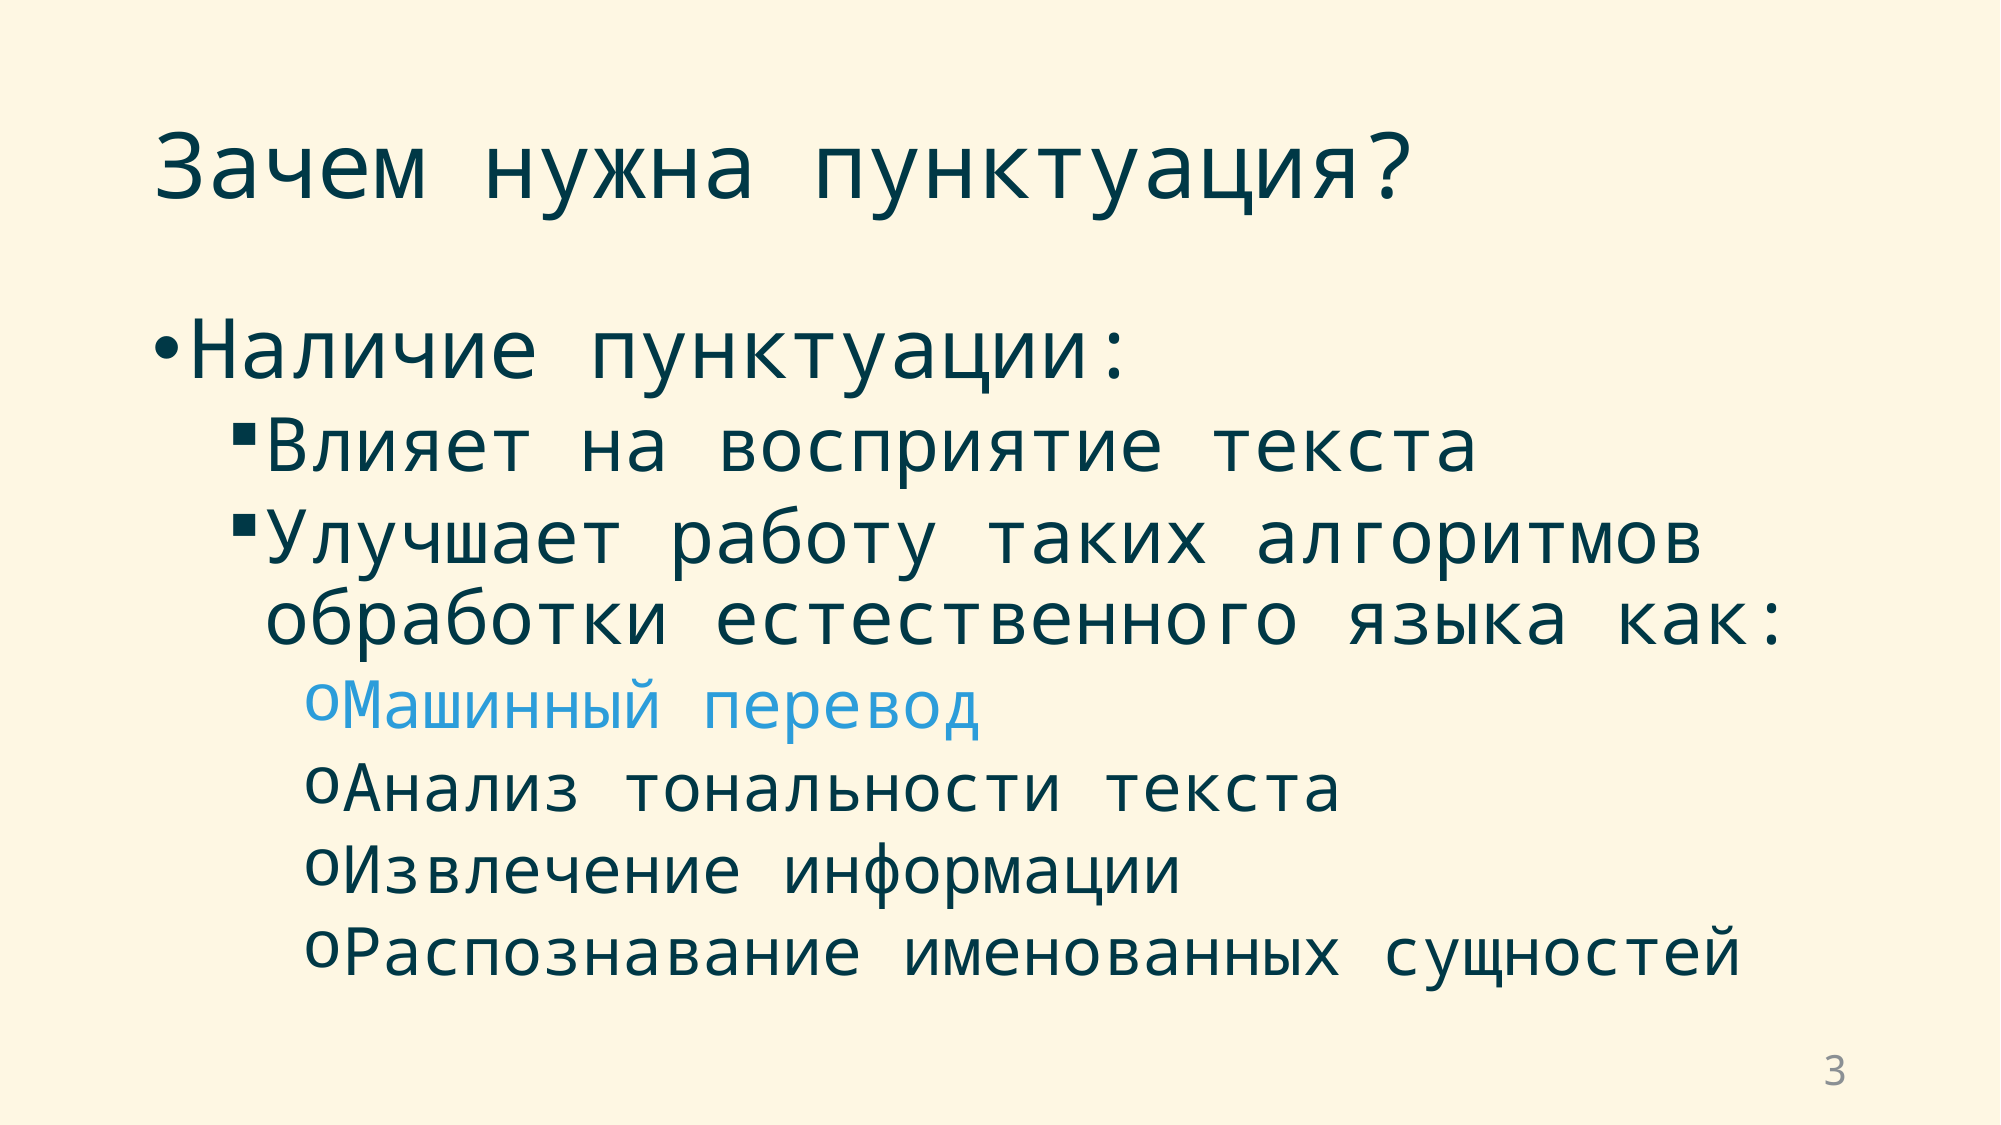

# Зачем нужна пунктуация?
Наличие пунктуации:
Влияет на восприятие текста
Улучшает работу таких алгоритмов обработки естественного языка как:
Машинный перевод
Анализ тональности текста
Извлечение информации
Распознавание именованных сущностей

3